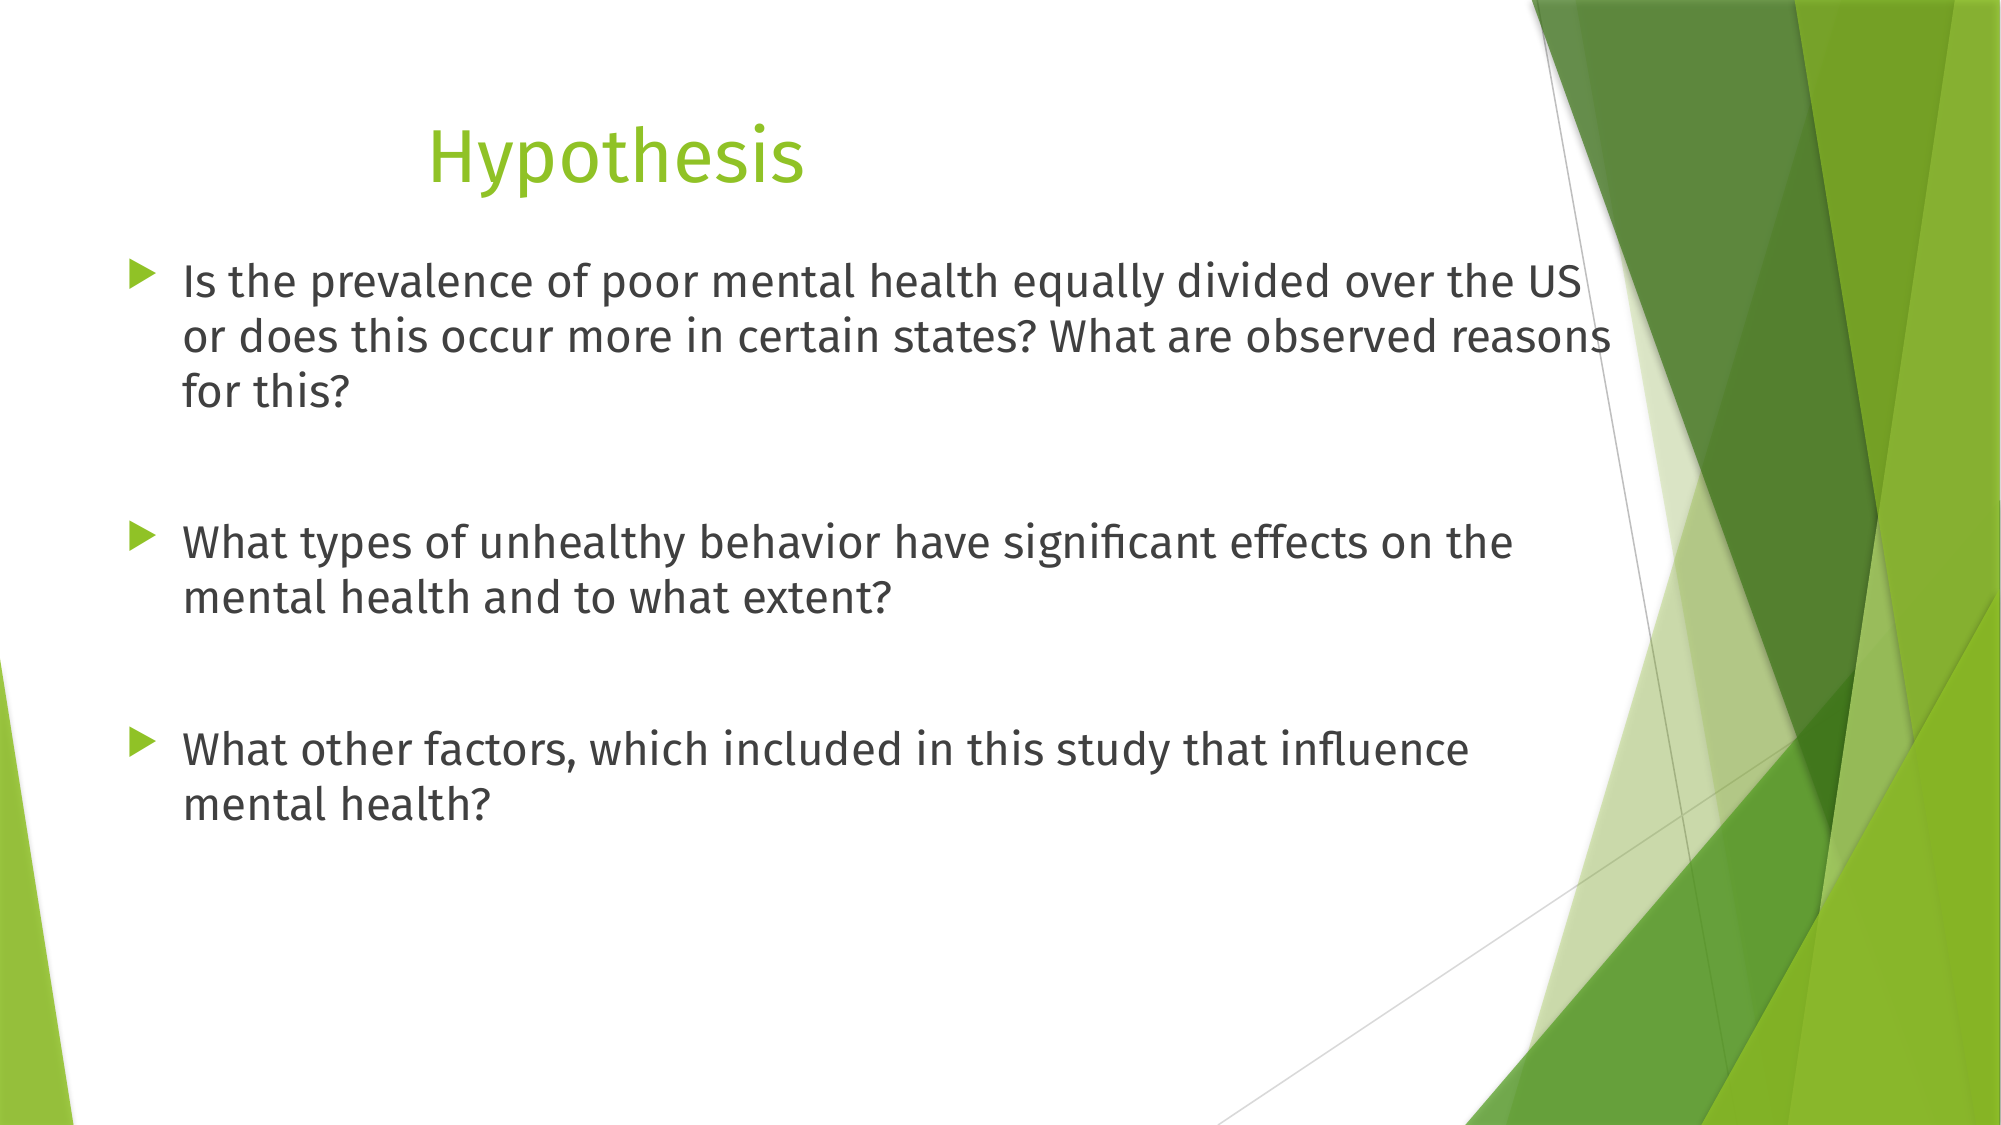

# Hypothesis
Is the prevalence of poor mental health equally divided over the US or does this occur more in certain states? What are observed reasons for this?

What types of unhealthy behavior have significant effects on the mental health and to what extent?

What other factors, which included in this study that influence mental health?